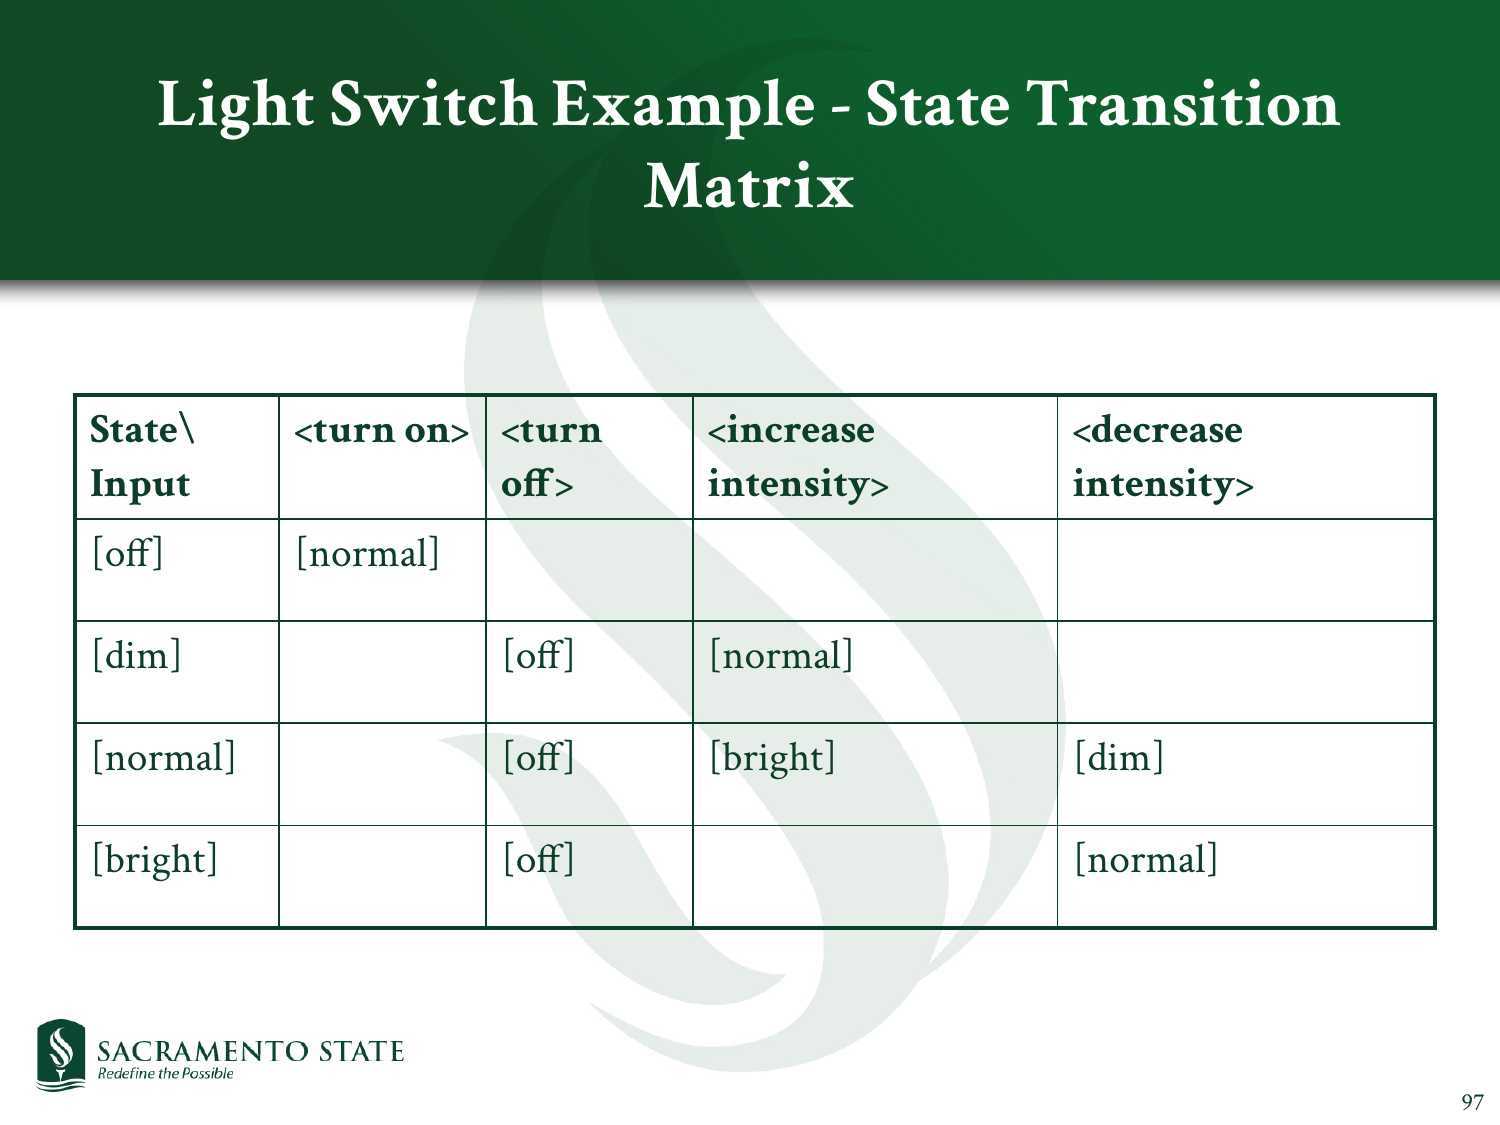

# Light Switch Example - State Transition Matrix
| State\ Input | <turn on> | <turn off> | <increase intensity> | <decrease intensity> |
| --- | --- | --- | --- | --- |
| [off] | [normal] |  |  |  |
| [dim] |  | [off] | [normal] |  |
| [normal] |  | [off] | [bright] | [dim] |
| [bright] |  | [off] |  | [normal] |
97